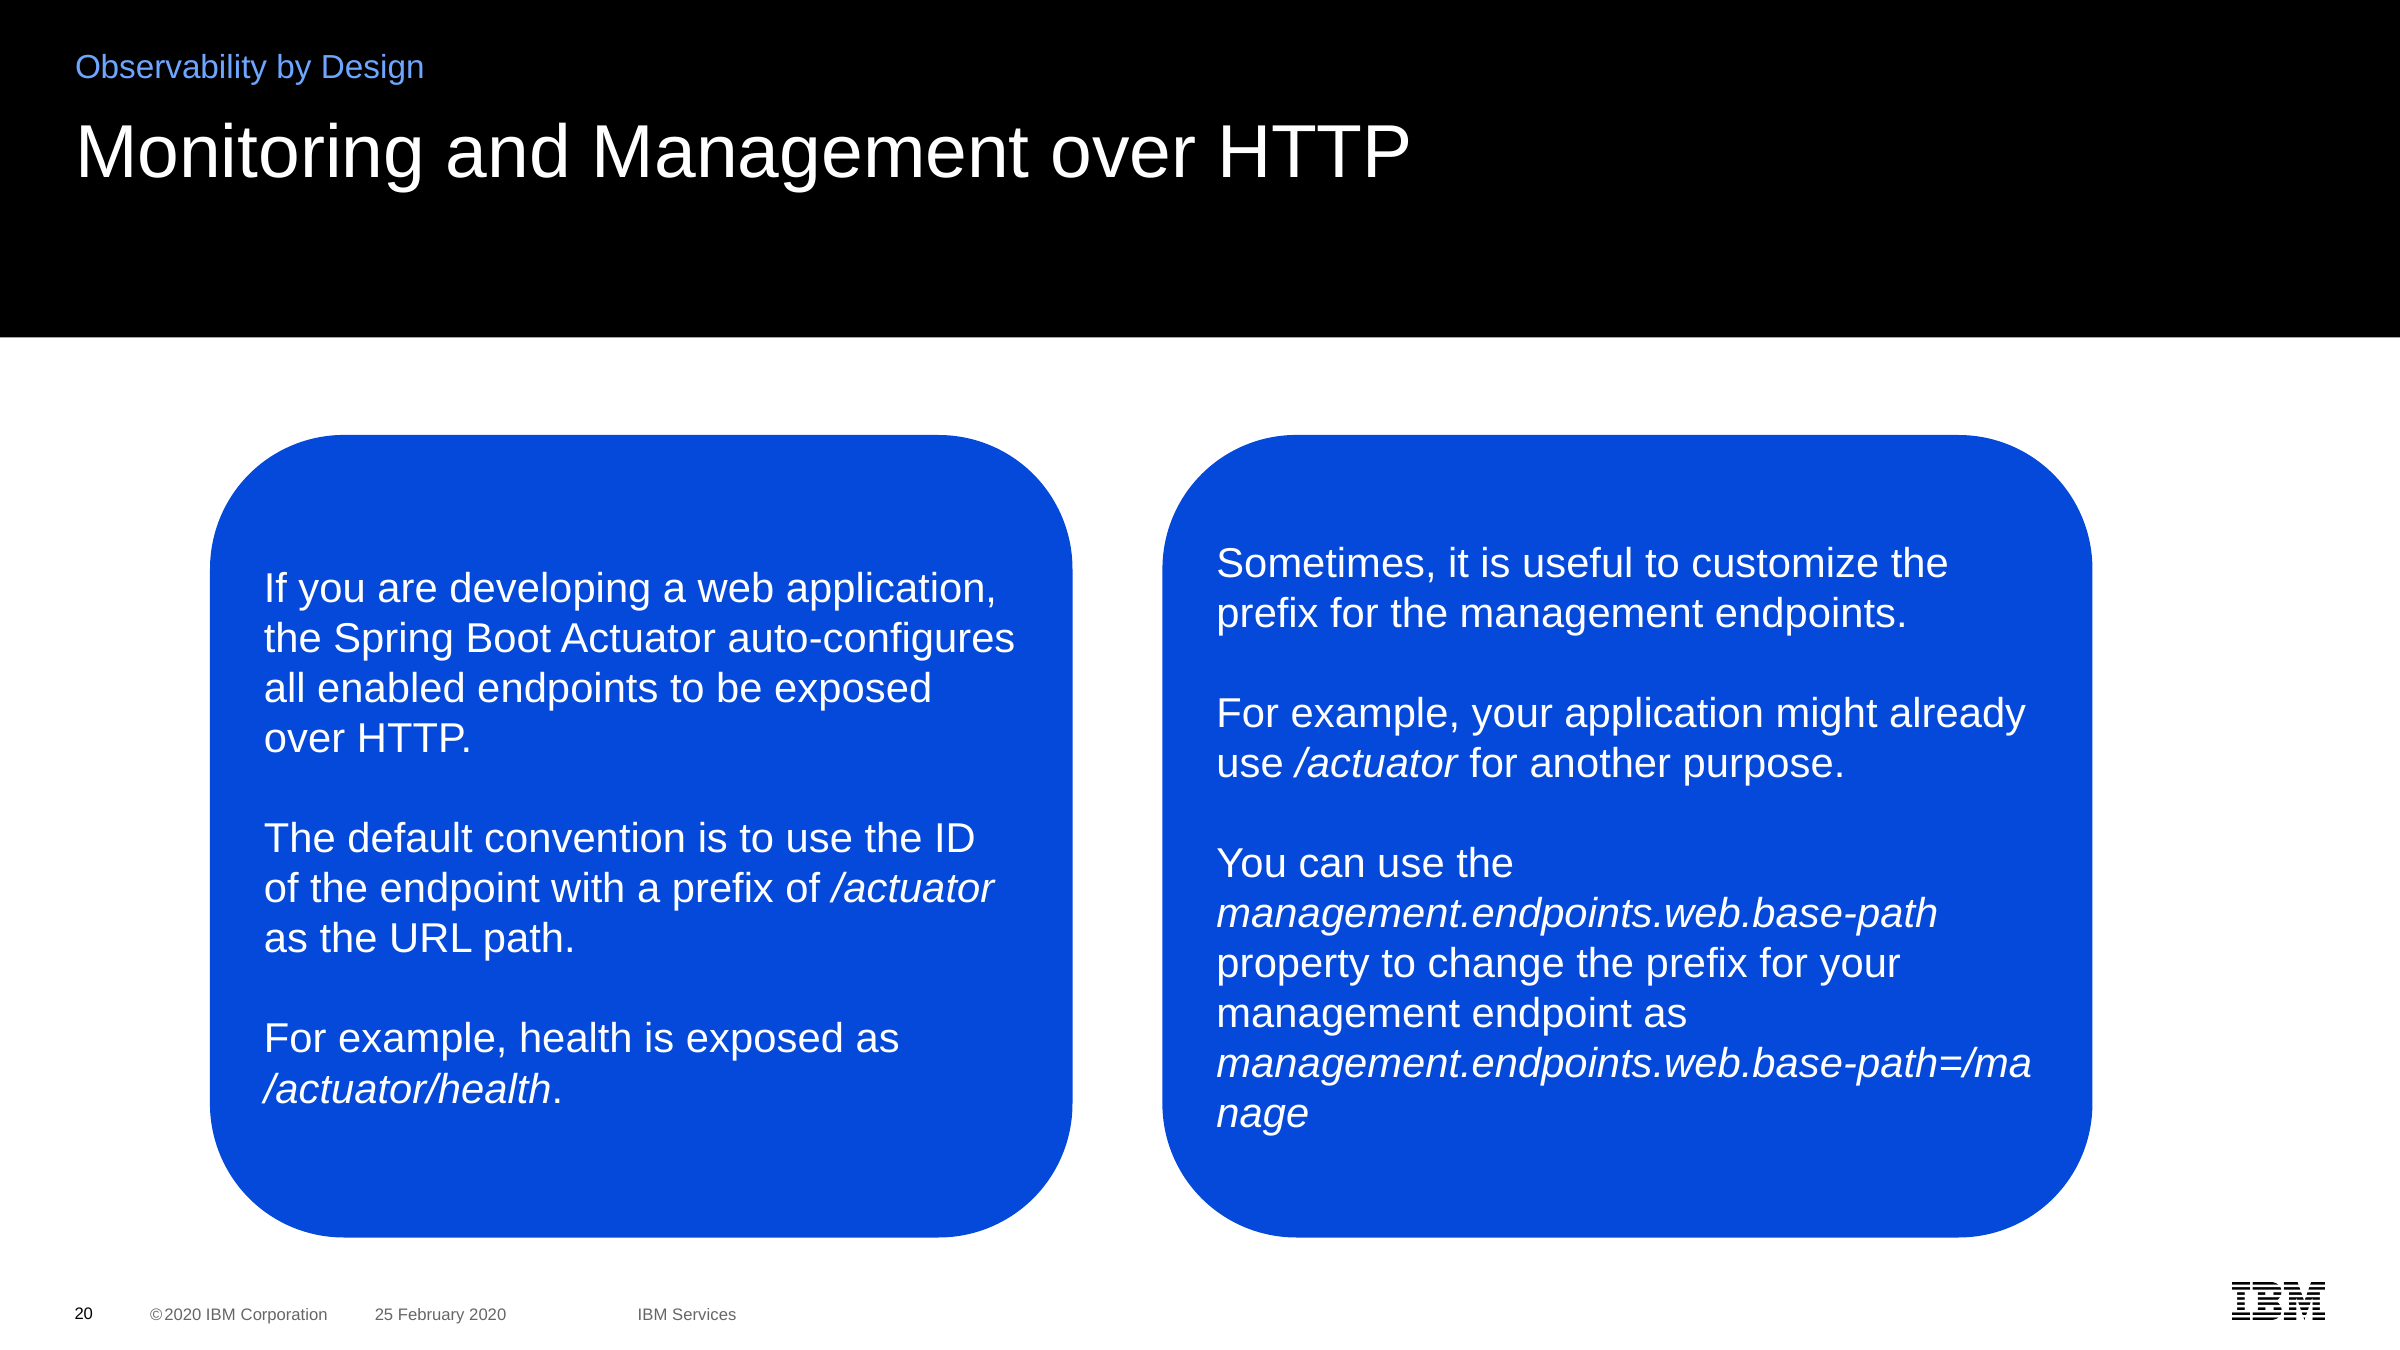

Observability by Design
# Monitoring and Management over HTTP
If you are developing a web application, the Spring Boot Actuator auto-configures all enabled endpoints to be exposed over HTTP.
The default convention is to use the ID of the endpoint with a prefix of /actuator as the URL path.
For example, health is exposed as /actuator/health.
Sometimes, it is useful to customize the prefix for the management endpoints.
For example, your application might already use /actuator for another purpose.
You can use the management.endpoints.web.base-path property to change the prefix for your management endpoint as management.endpoints.web.base-path=/manage